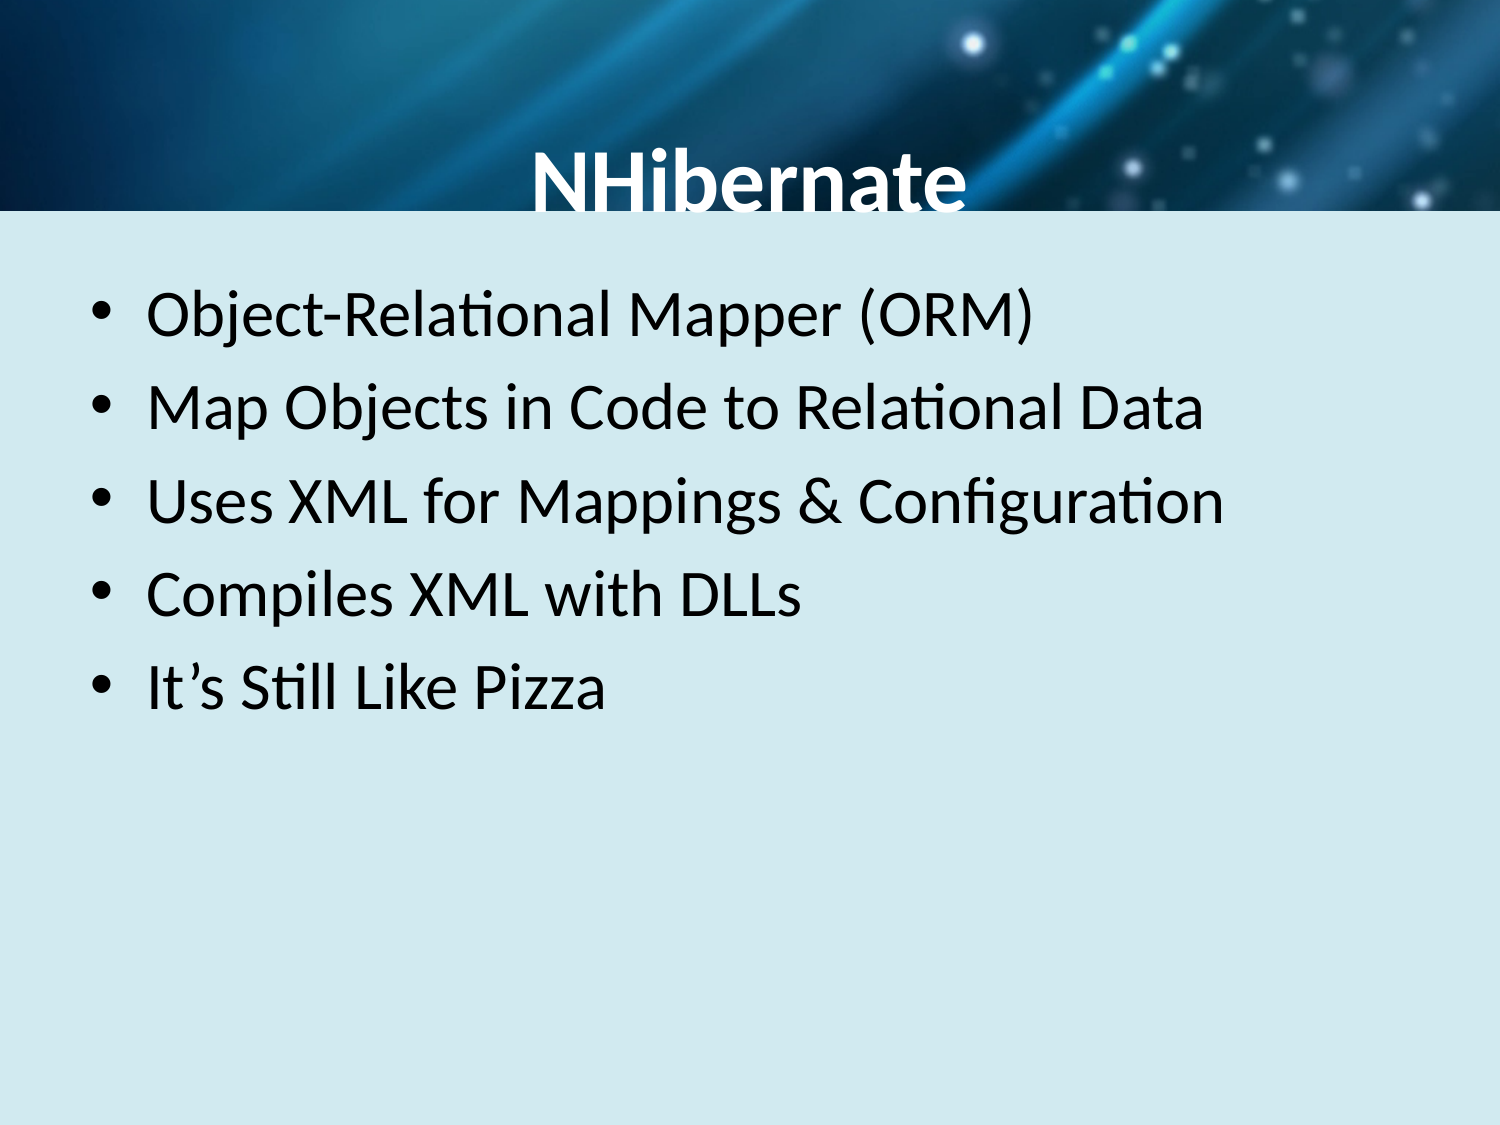

NHibernate
Object-Relational Mapper (ORM)
Map Objects in Code to Relational Data
Uses XML for Mappings & Configuration
Compiles XML with DLLs
It’s Still Like Pizza